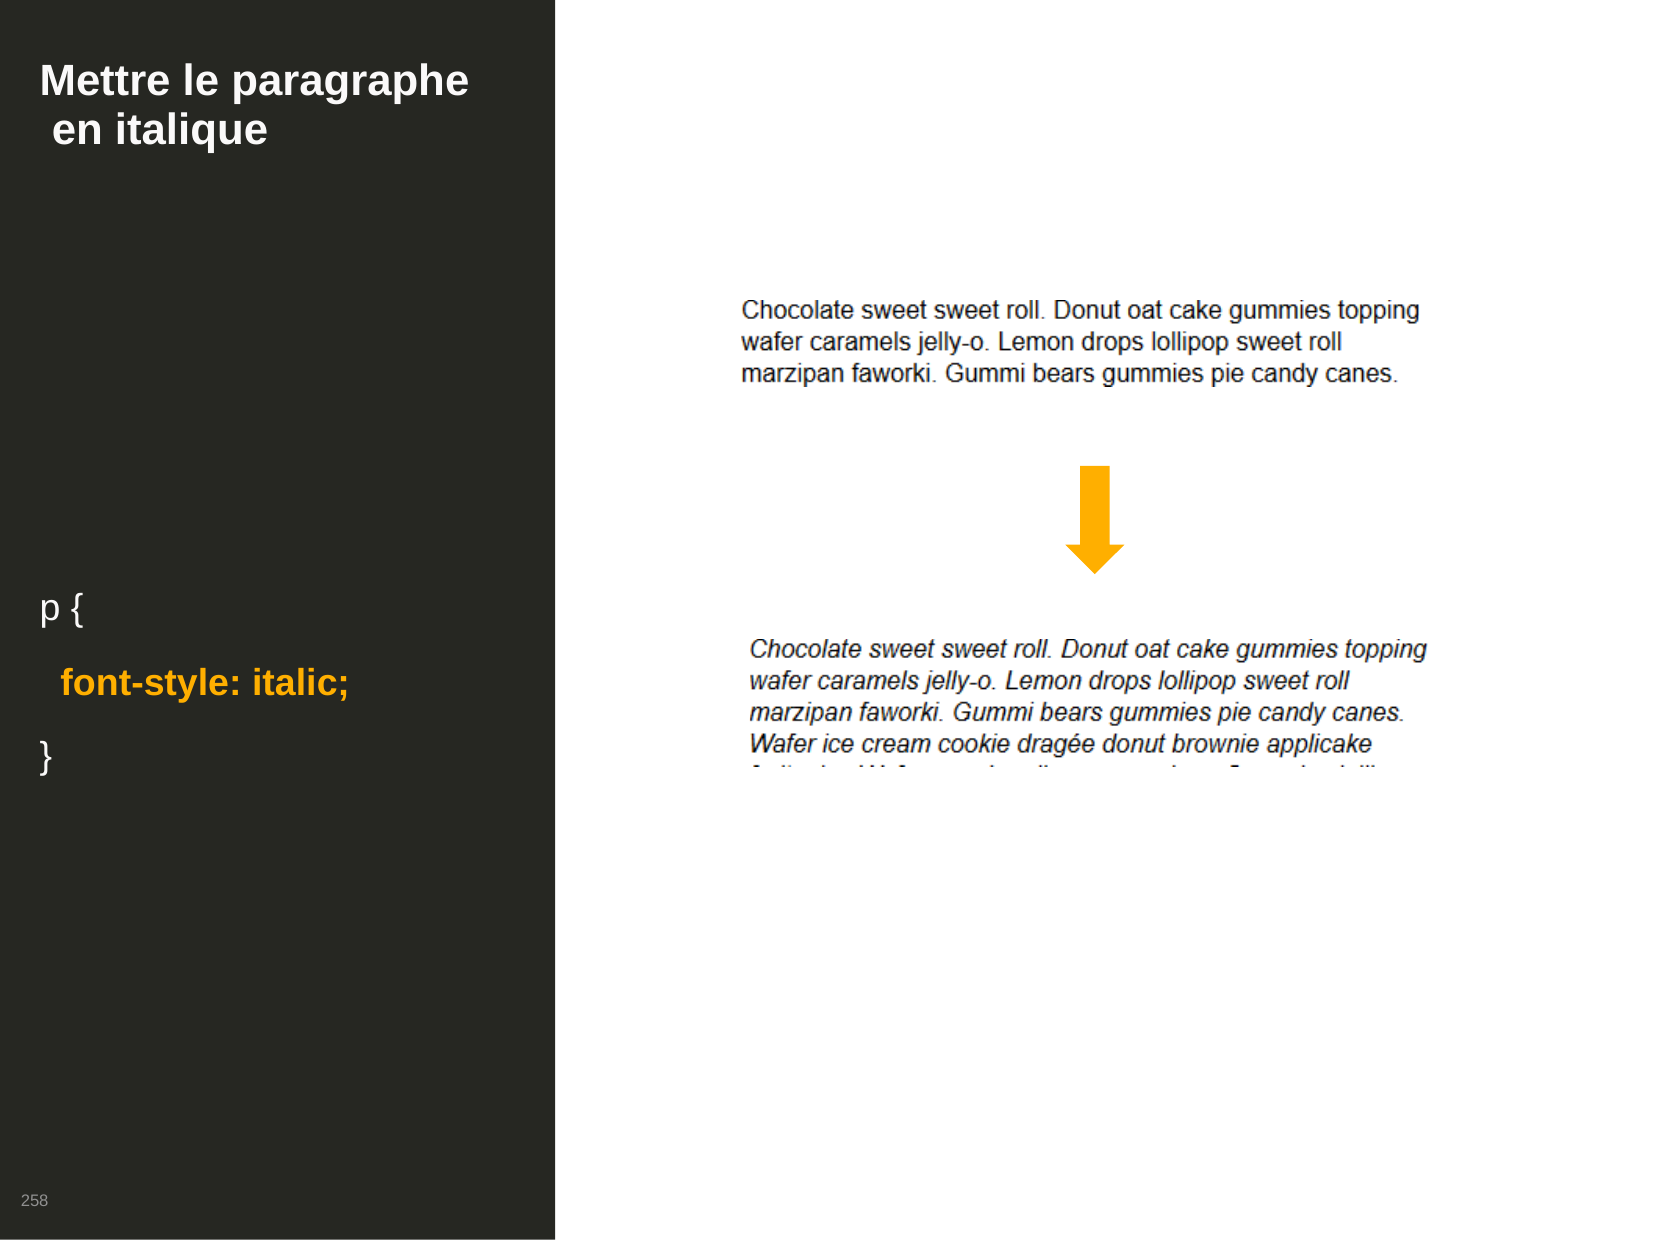

# Mettre le paragraphe  en italique

p {
font-style: italic;
}

258